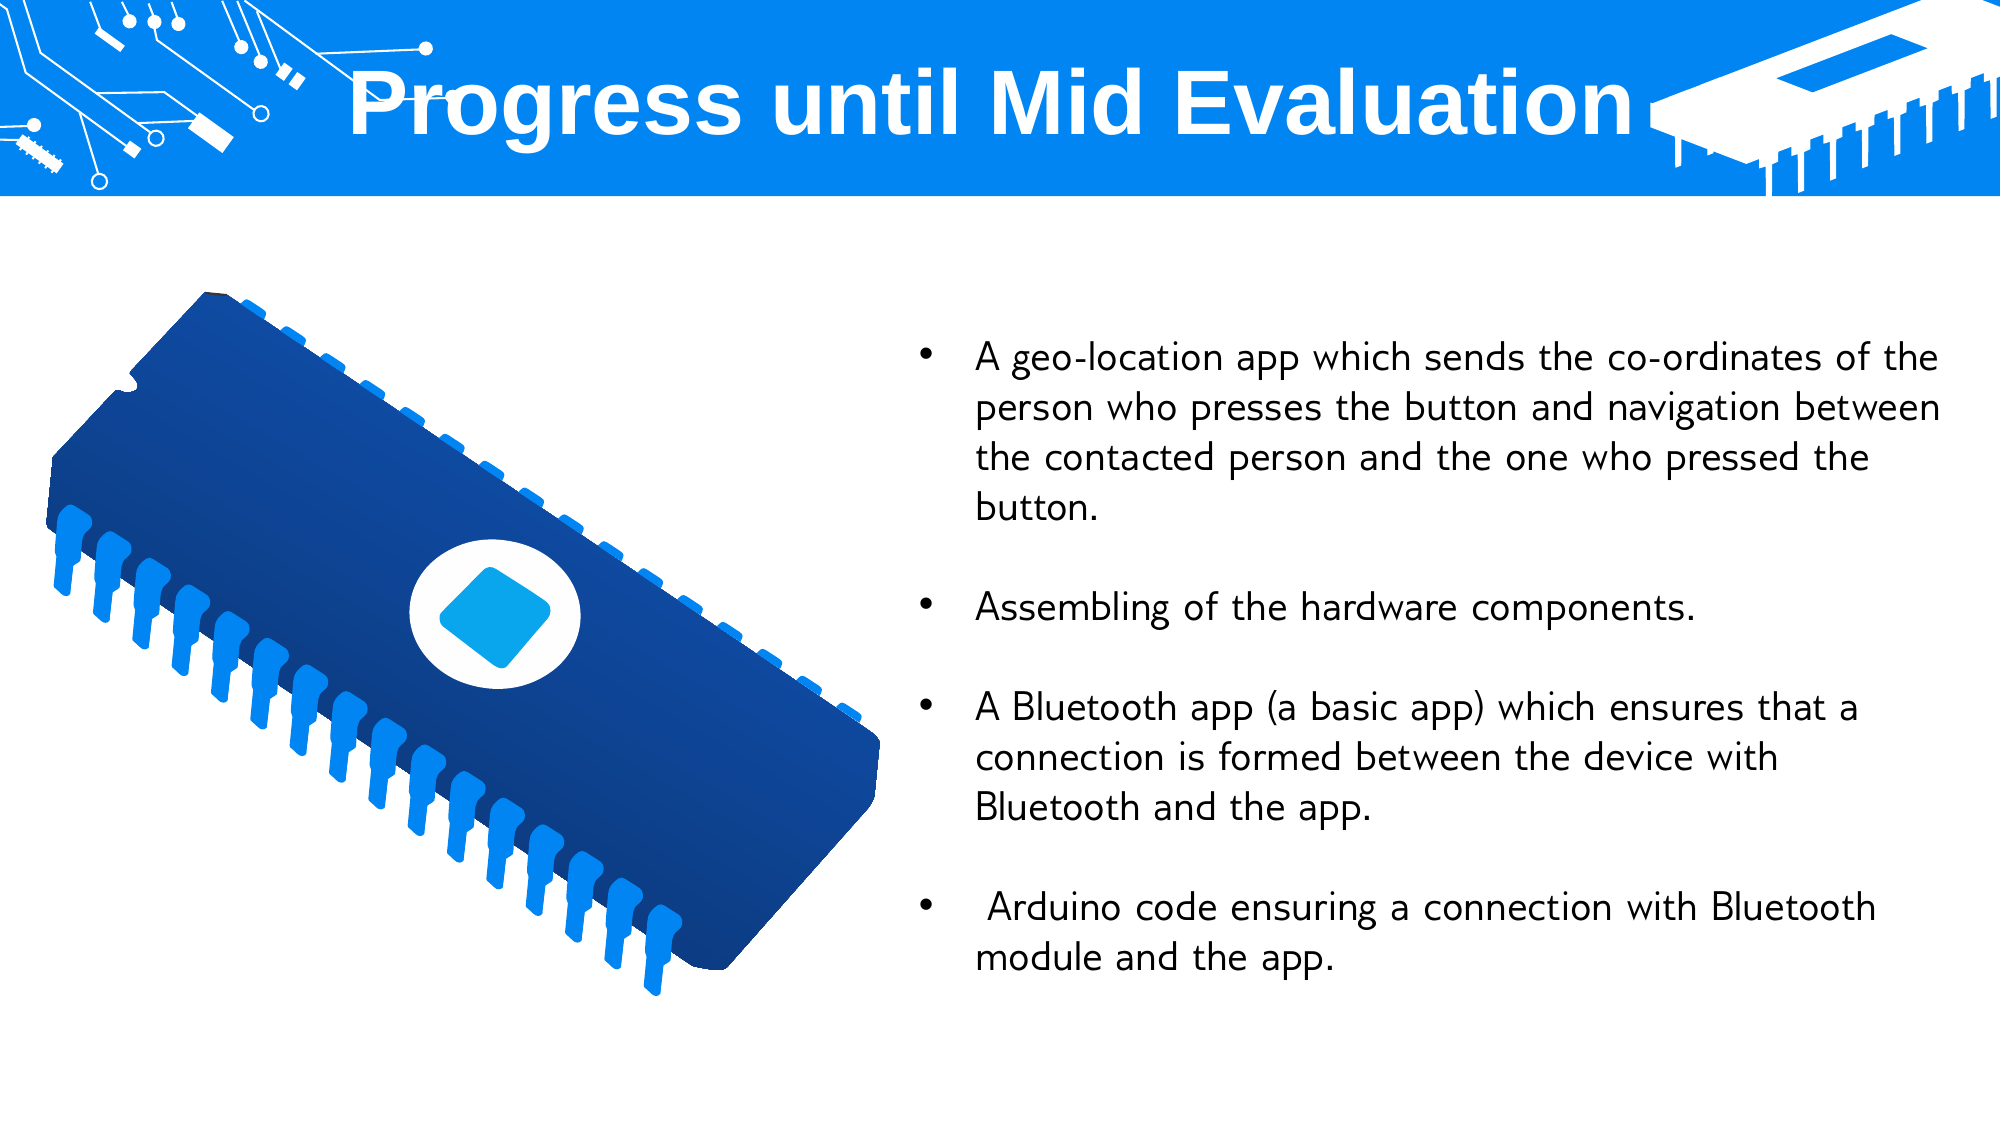

Progress until Mid Evaluation

A geo-location app which sends the co-ordinates of the person who presses the button and navigation between the contacted person and the one who pressed the button.

Assembling of the hardware components.

A Bluetooth app (a basic app) which ensures that a connection is formed between the device with Bluetooth and the app.

 Arduino code ensuring a connection with Bluetooth module and the app.